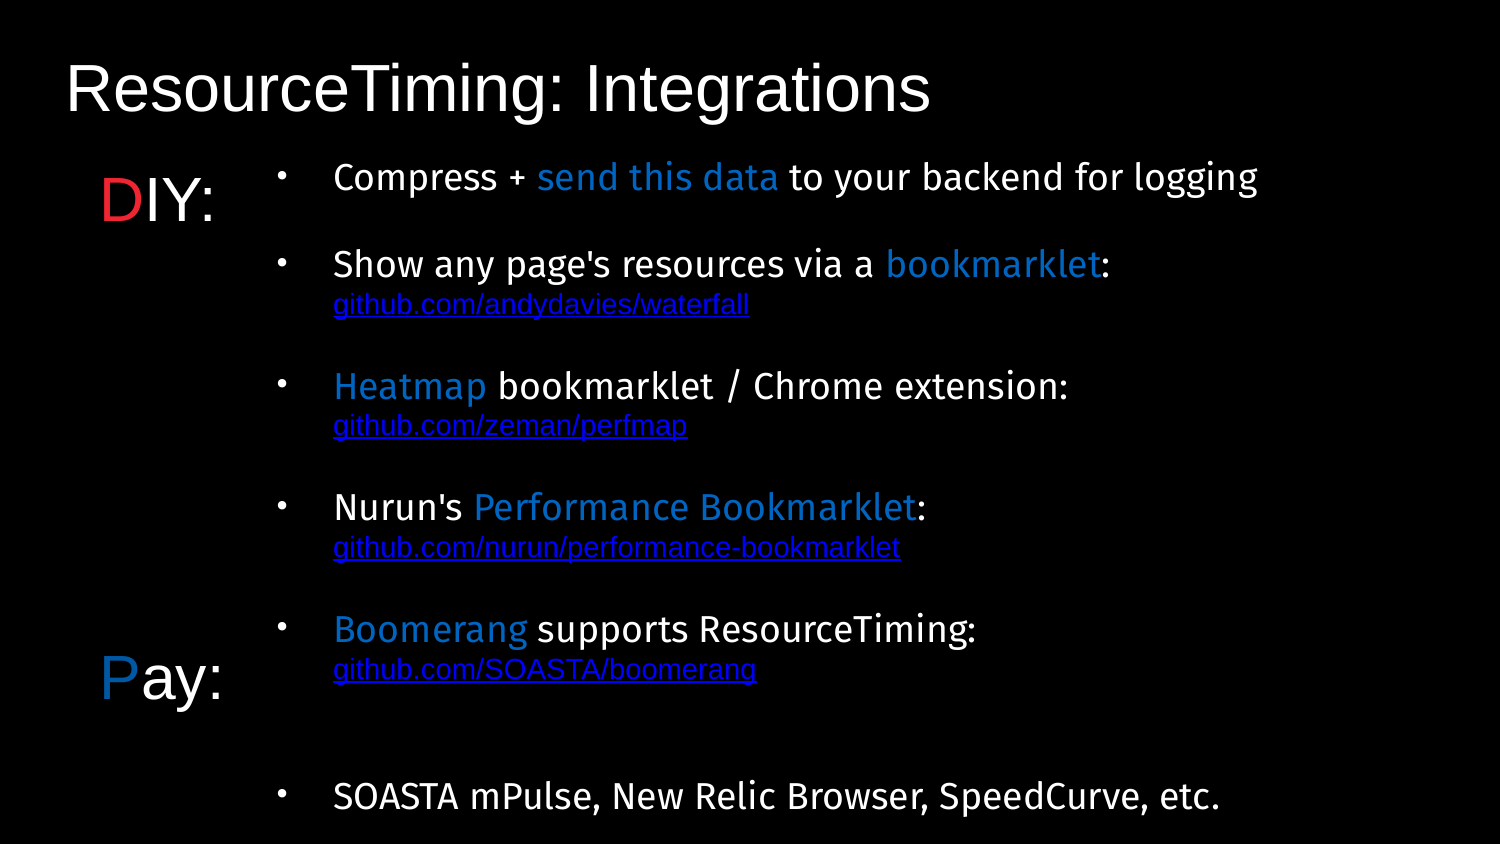

# ResourceTiming: Integrations
DIY:
Compress + send this data to your backend for logging
Show any page's resources via a bookmarklet:
github.com/andydavies/waterfall
Heatmap bookmarklet / Chrome extension:
github.com/zeman/perfmap
Nurun's Performance Bookmarklet:
github.com/nurun/performance-bookmarklet
Boomerang supports ResourceTiming:
github.com/SOASTA/boomerang

SOASTA mPulse, New Relic Browser, SpeedCurve, etc.
Pay: